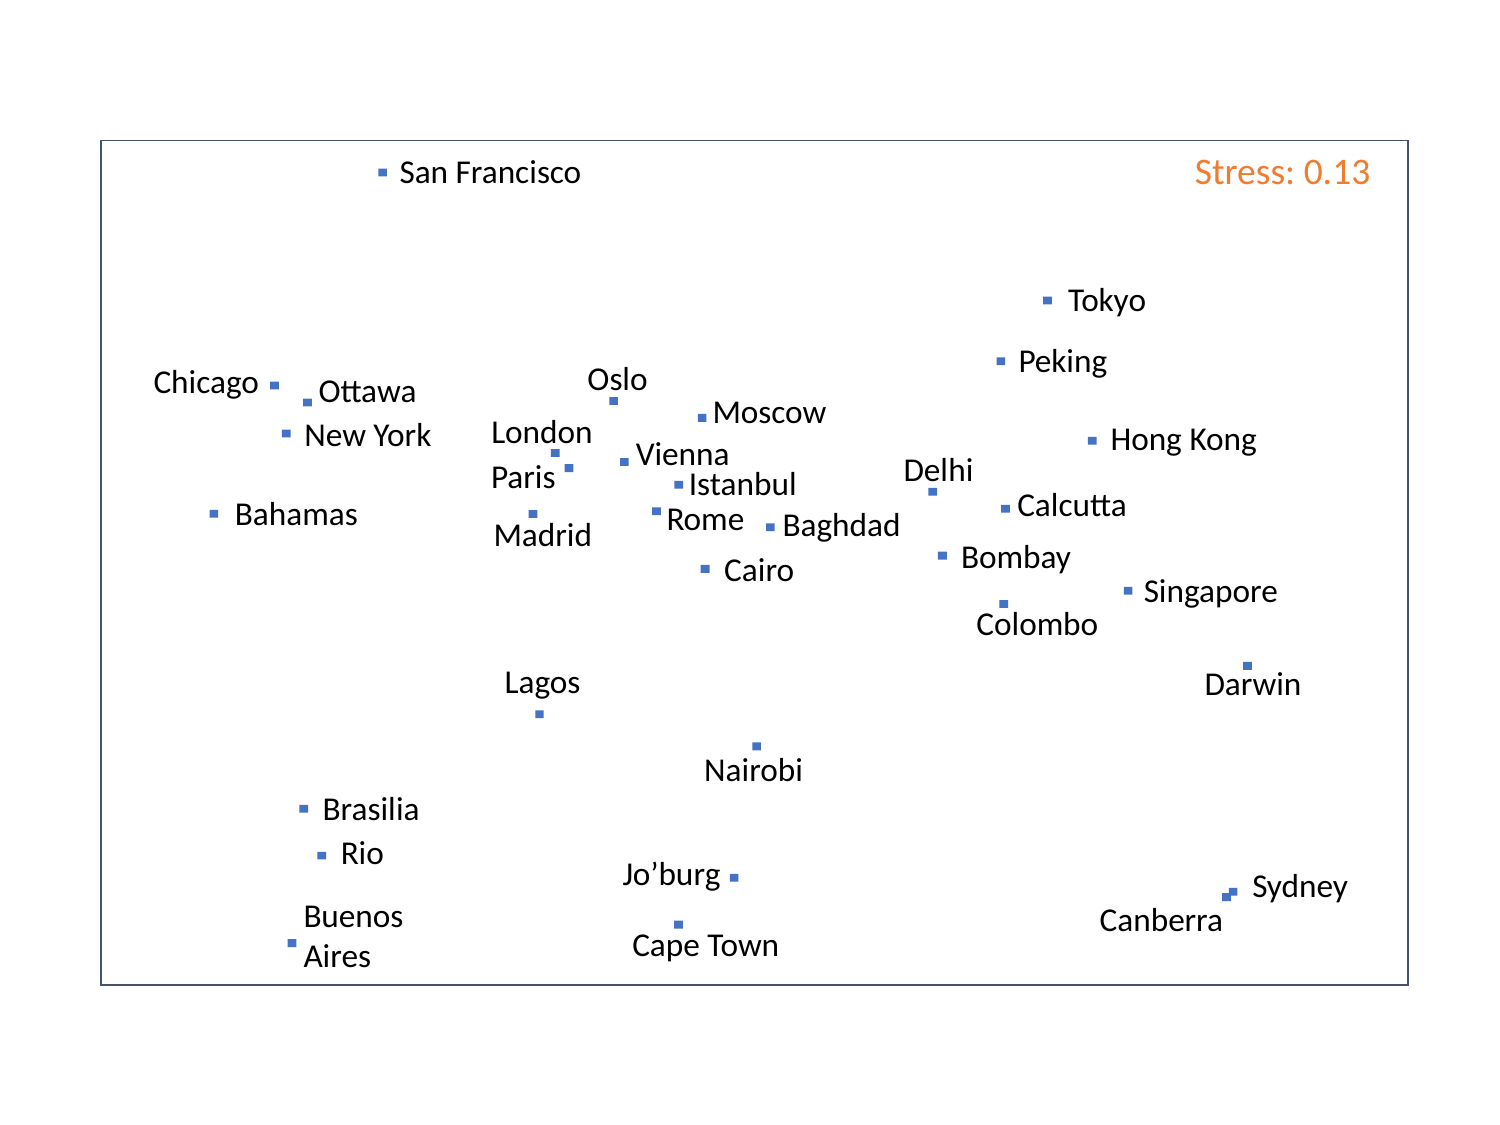

San Francisco
Stress: 0.13

Tokyo

Peking
Oslo
Chicago

Ottawa

Moscow

London
New York
Hong Kong

Vienna

Delhi
Paris

Istanbul

Calcutta

Bahamas

Rome
Baghdad

Madrid

Bombay
Cairo

Singapore

Colombo

Lagos
Darwin

Nairobi

Brasilia

Rio
Jo’burg

Sydney

Buenos
Aires

Canberra

Cape Town